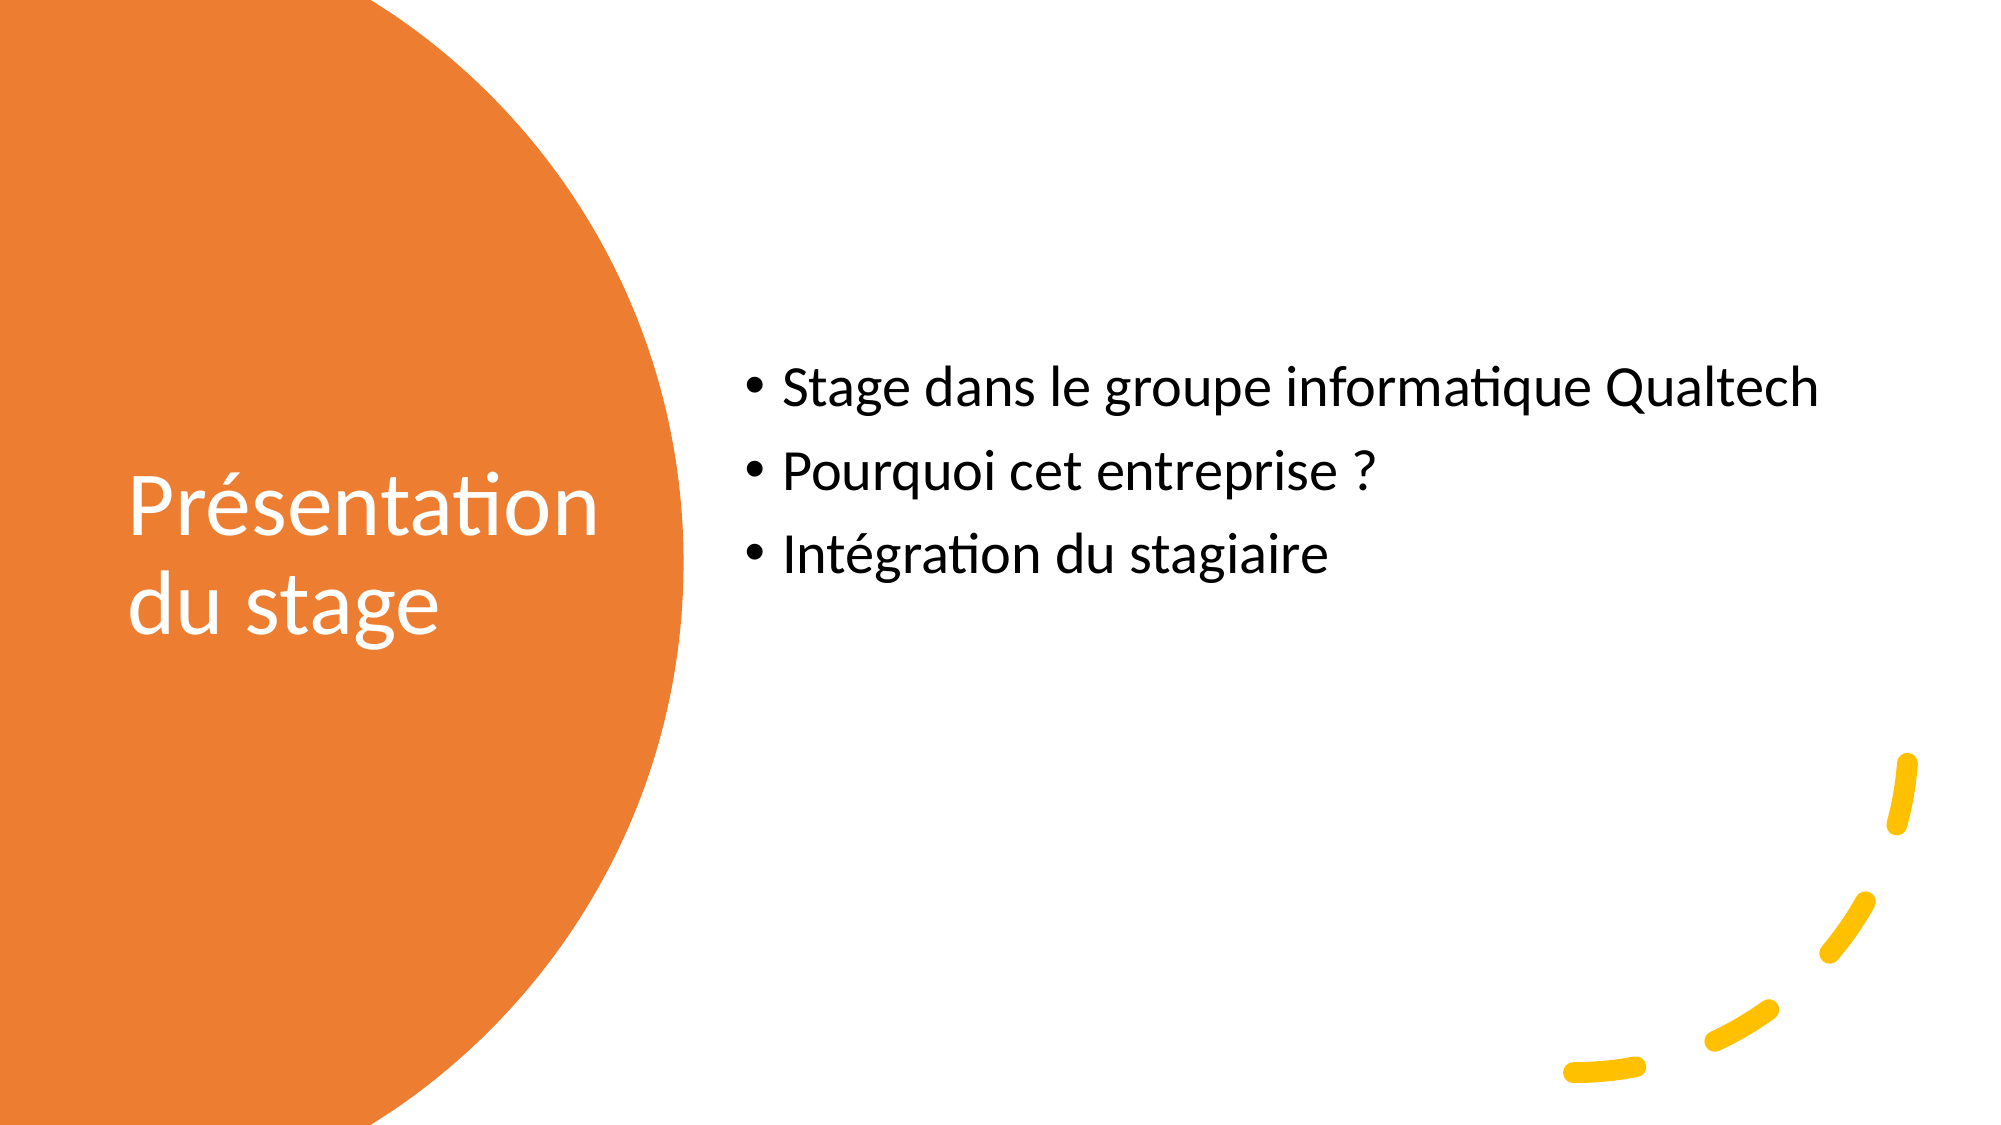

Stage dans le groupe informatique Qualtech
Pourquoi cet entreprise ?
Intégration du stagiaire

# Présentation du stage